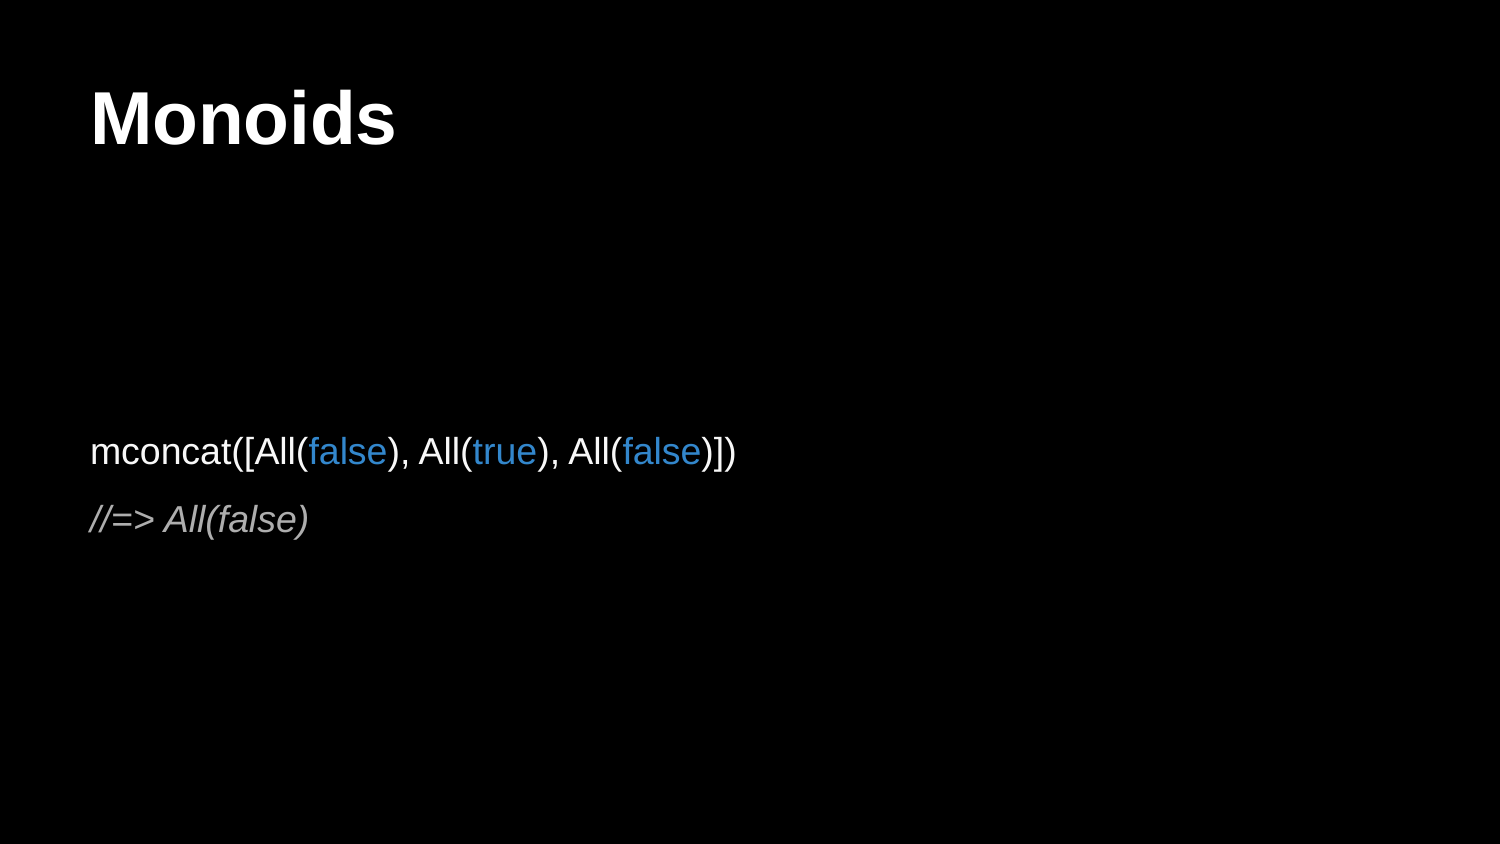

# Monoids
mconcat([All(false), All(true), All(false)])
//=> All(false)